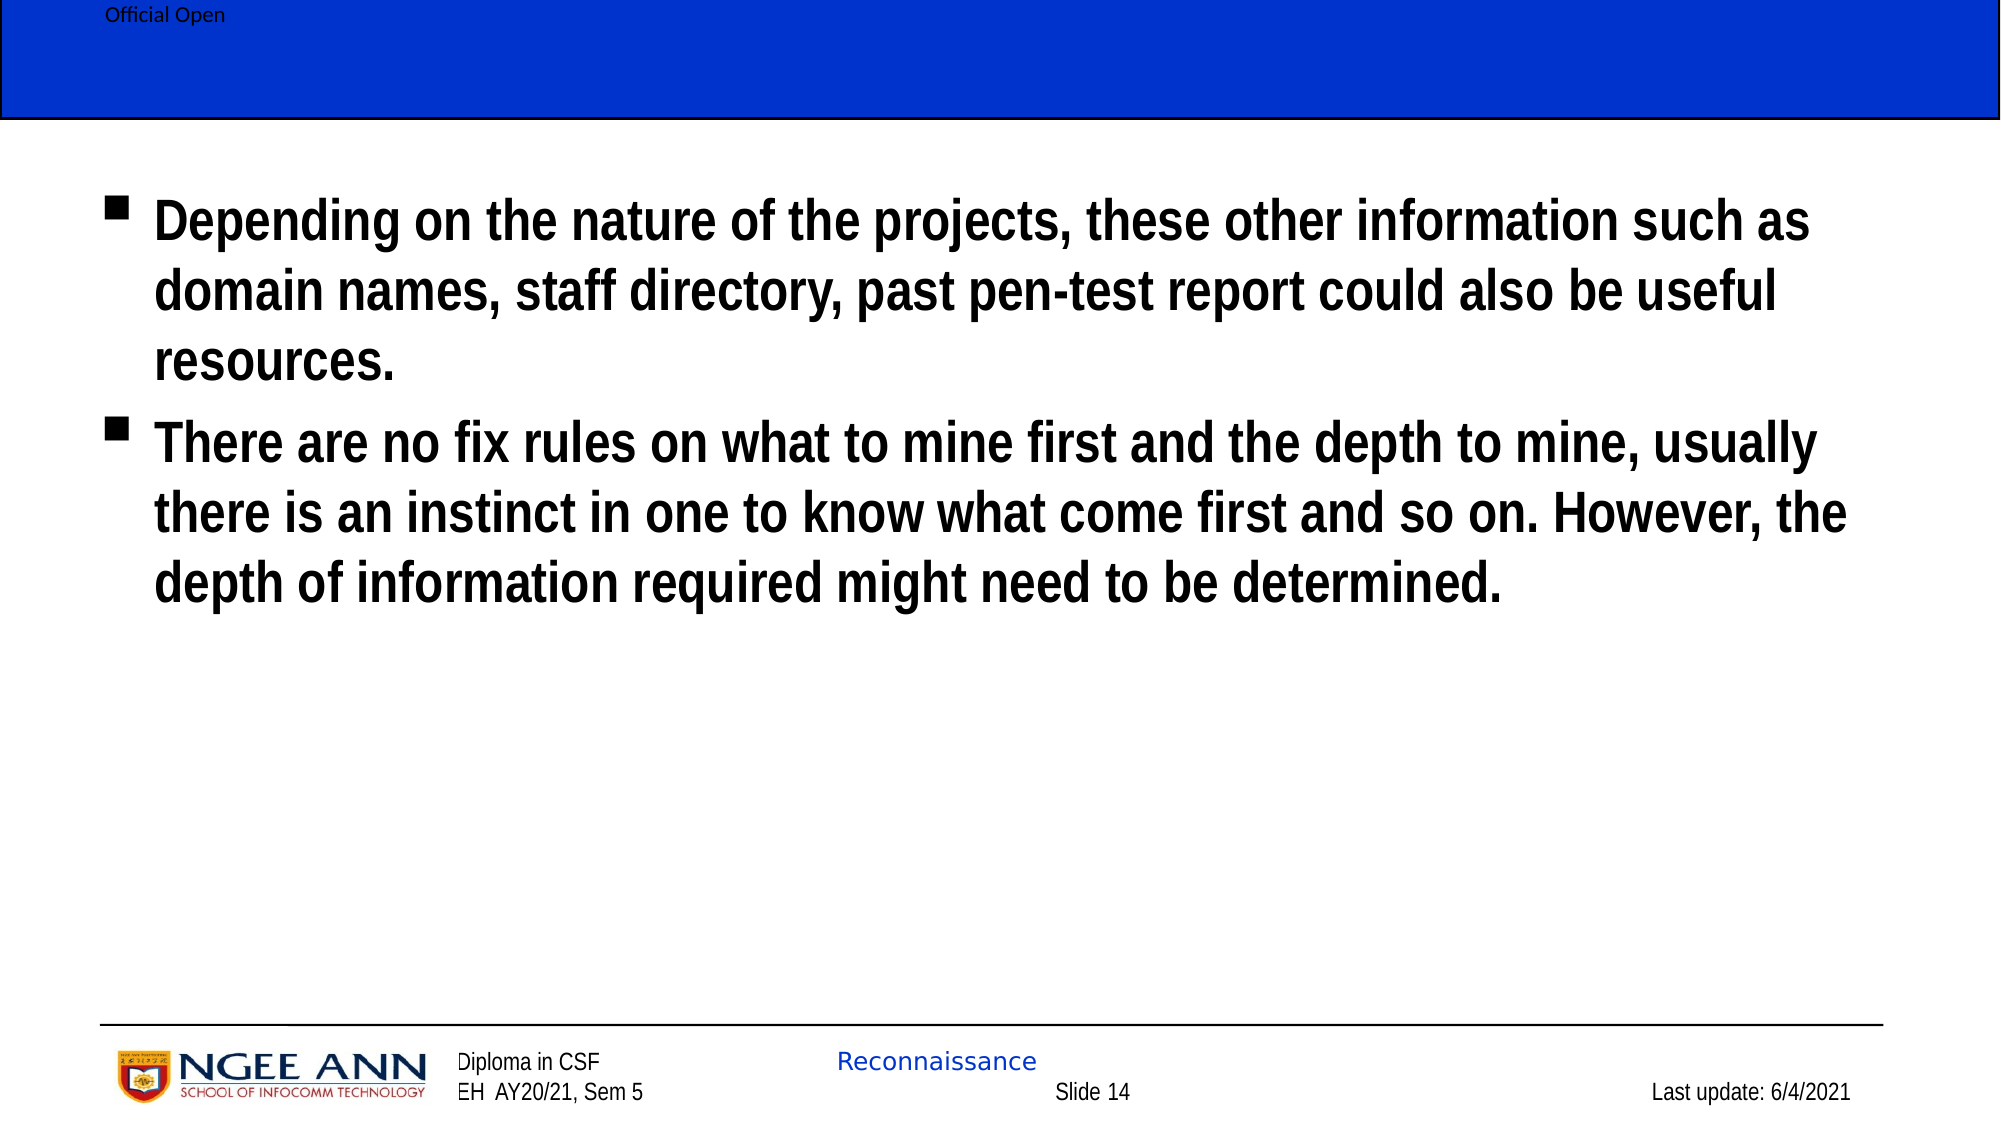

Depending on the nature of the projects, these other information such as domain names, staff directory, past pen-test report could also be useful resources.
There are no fix rules on what to mine first and the depth to mine, usually there is an instinct in one to know what come first and so on. However, the depth of information required might need to be determined.